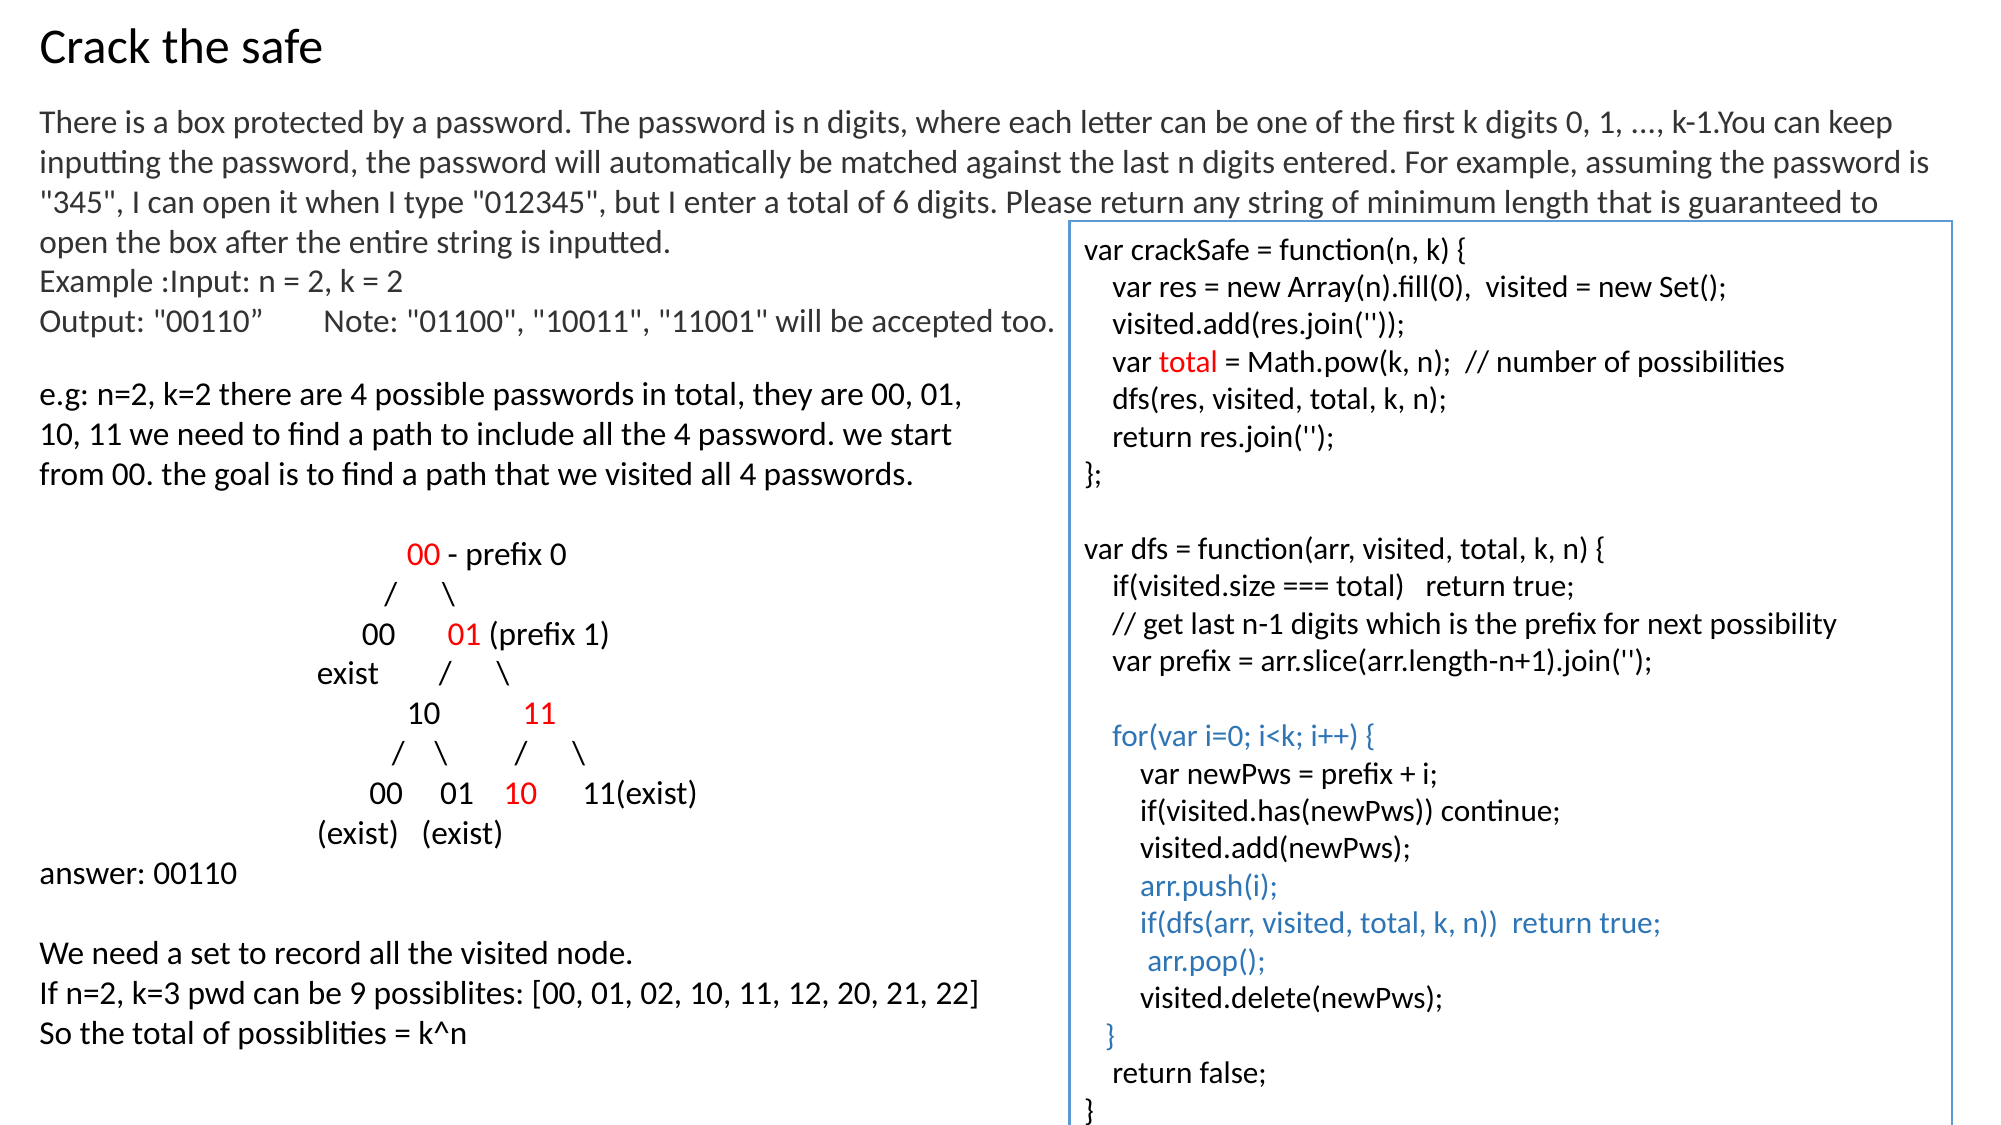

# Crack the safe
There is a box protected by a password. The password is n digits, where each letter can be one of the first k digits 0, 1, ..., k-1.You can keep inputting the password, the password will automatically be matched against the last n digits entered. For example, assuming the password is "345", I can open it when I type "012345", but I enter a total of 6 digits. Please return any string of minimum length that is guaranteed to open the box after the entire string is inputted.
Example :Input: n = 2, k = 2
Output: "00110”        Note: "01100", "10011", "11001" will be accepted too.
var crackSafe = function(n, k) {
    var res = new Array(n).fill(0),  visited = new Set();
    visited.add(res.join(''));
    var total = Math.pow(k, n);  // number of possibilities
    dfs(res, visited, total, k, n);
    return res.join('');
};

var dfs = function(arr, visited, total, k, n) {
    if(visited.size === total)   return true;
    // get last n-1 digits which is the prefix for next possibility
    var prefix = arr.slice(arr.length-n+1).join('');

    for(var i=0; i<k; i++) {
        var newPws = prefix + i;
        if(visited.has(newPws)) continue;
        visited.add(newPws);
        arr.push(i);
        if(dfs(arr, visited, total, k, n))  return true;
         arr.pop();
        visited.delete(newPws);
   }
    return false;
}
e.g: n=2, k=2 there are 4 possible passwords in total, they are 00, 01, 10, 11 we need to find a path to include all the 4 password. we start from 00. the goal is to find a path that we visited all 4 passwords.
		         00 - prefix 0
		      /      \
		   00       01 (prefix 1)
                                     exist        /      \
                                                 10           11
                                               /    \         /      \
                                            00     01    10      11(exist)
                                     (exist)   (exist)
answer: 00110

We need a set to record all the visited node.
If n=2, k=3 pwd can be 9 possiblites: [00, 01, 02, 10, 11, 12, 20, 21, 22]
So the total of possiblities = k^n